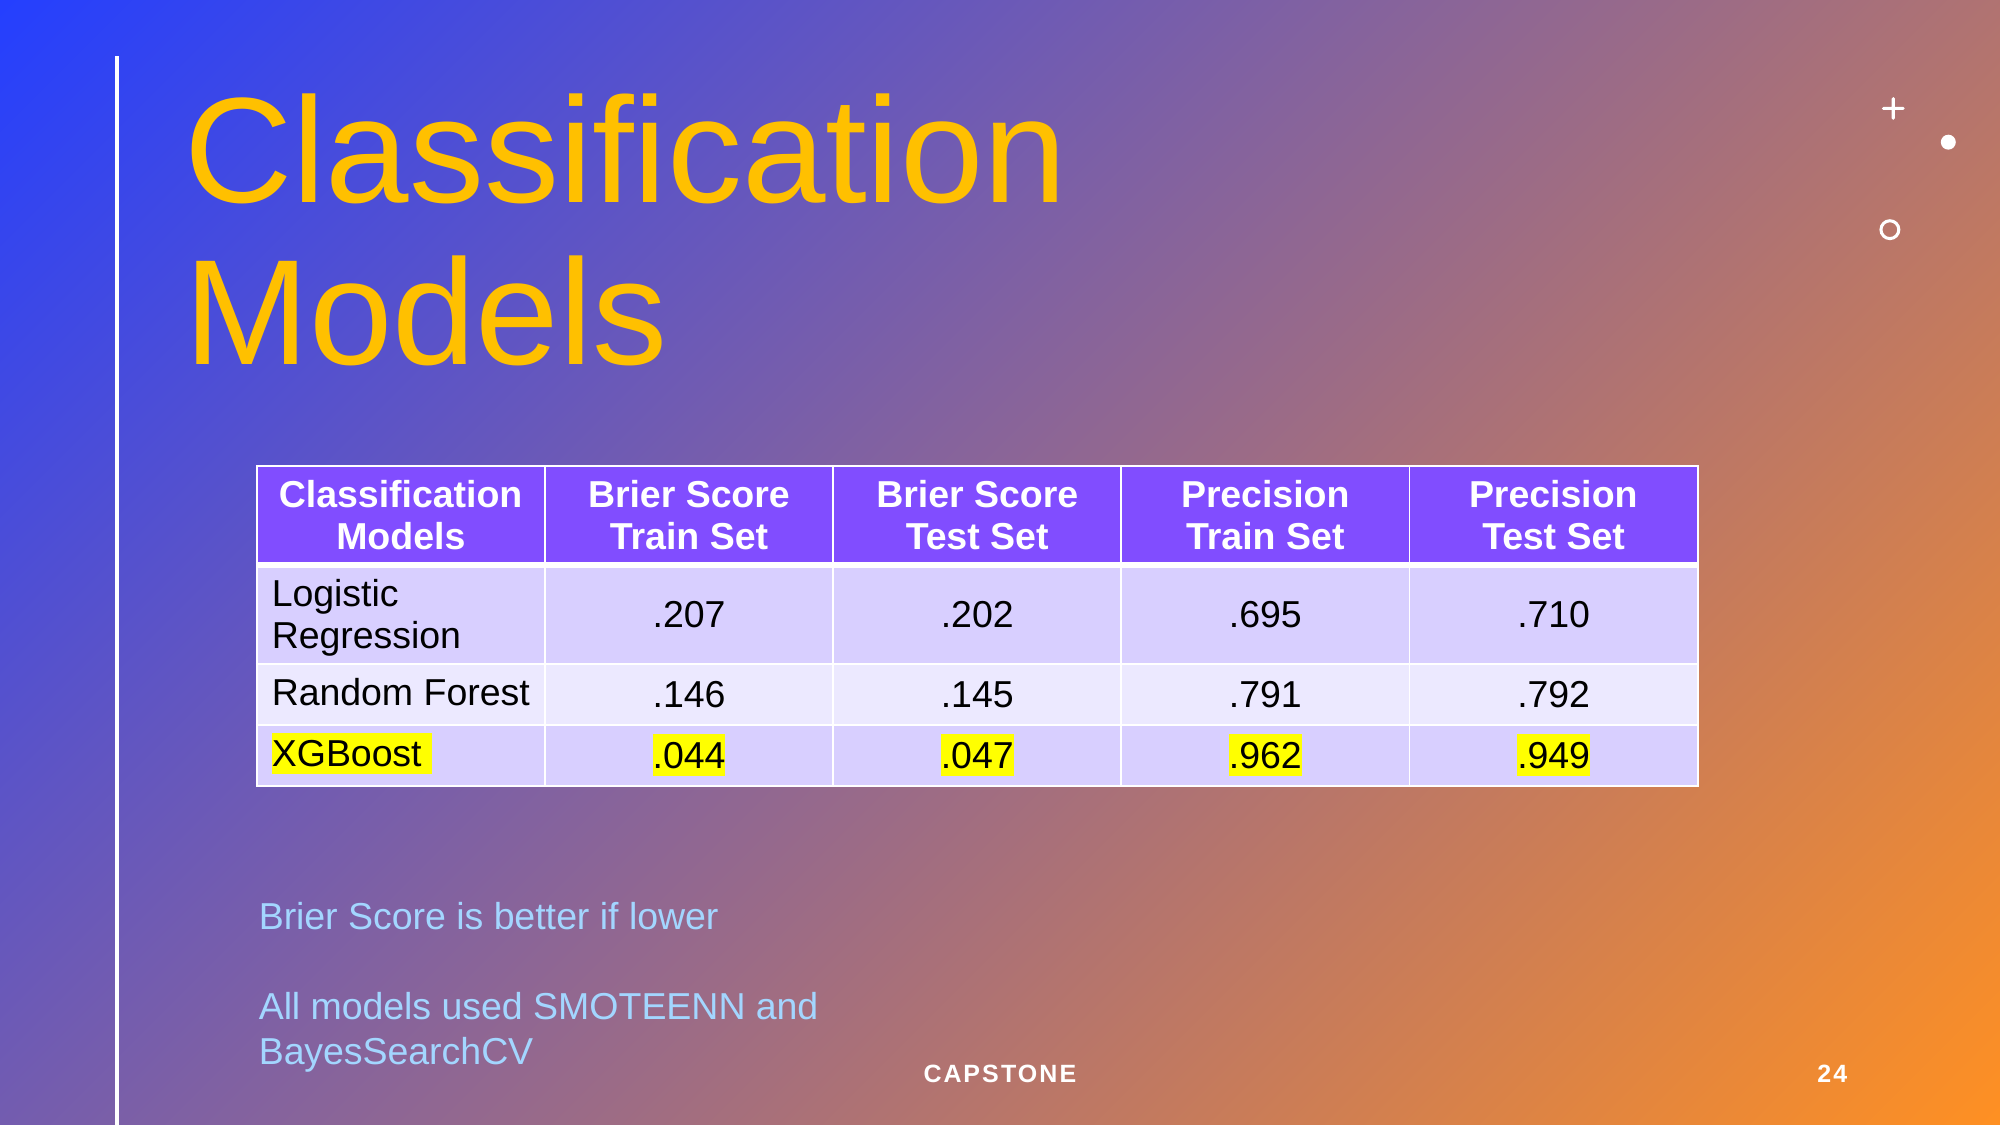

# Classification Models

| Classification Models | Brier Score Train Set | Brier Score Test Set | Precision Train Set | Precision Test Set |
| --- | --- | --- | --- | --- |
| Logistic Regression | .207 | .202 | .695 | .710 |
| Random Forest | .146 | .145 | .791 | .792 |
| XGBoost | .044 | .047 | .962 | .949 |
Brier Score is better if lower

All models used SMOTEENN and BayesSearchCV
Capstone
24